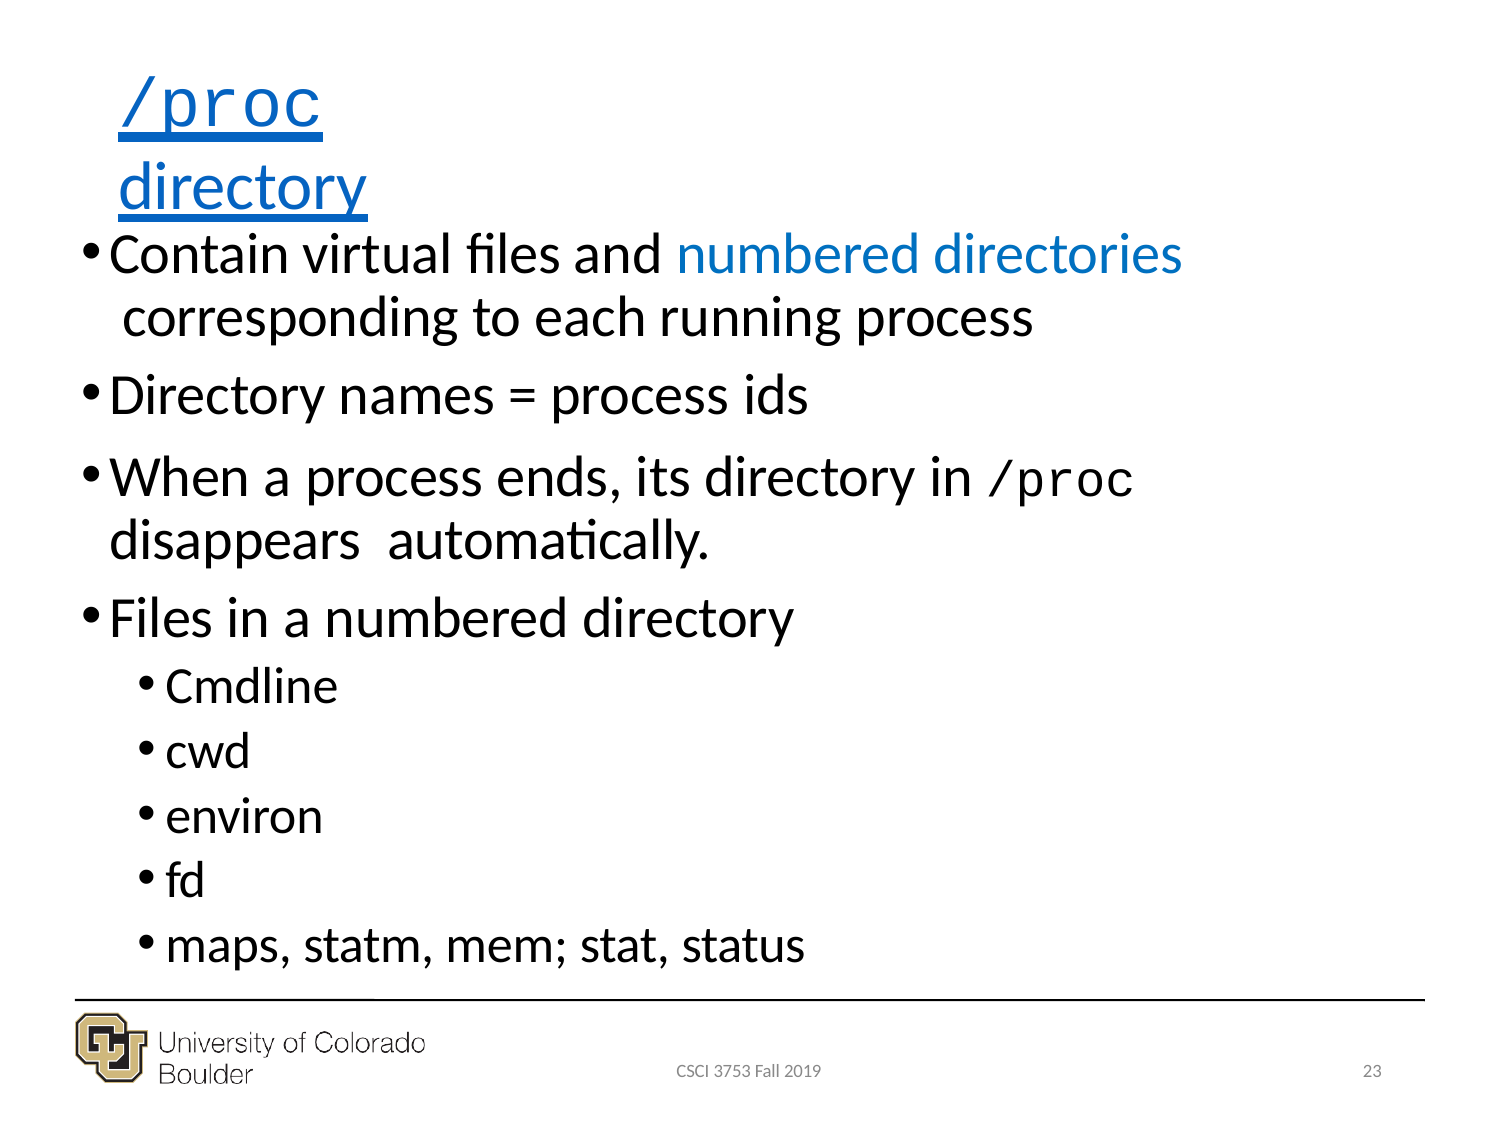

# /proc directory
Contain virtual files and numbered directories  corresponding to each running process
Directory names = process ids
When a process ends, its directory in /proc disappears  automatically.
Files in a numbered directory
Cmdline
cwd
environ
fd
maps, statm, mem; stat, status
CSCI 3753 Fall 2019
23